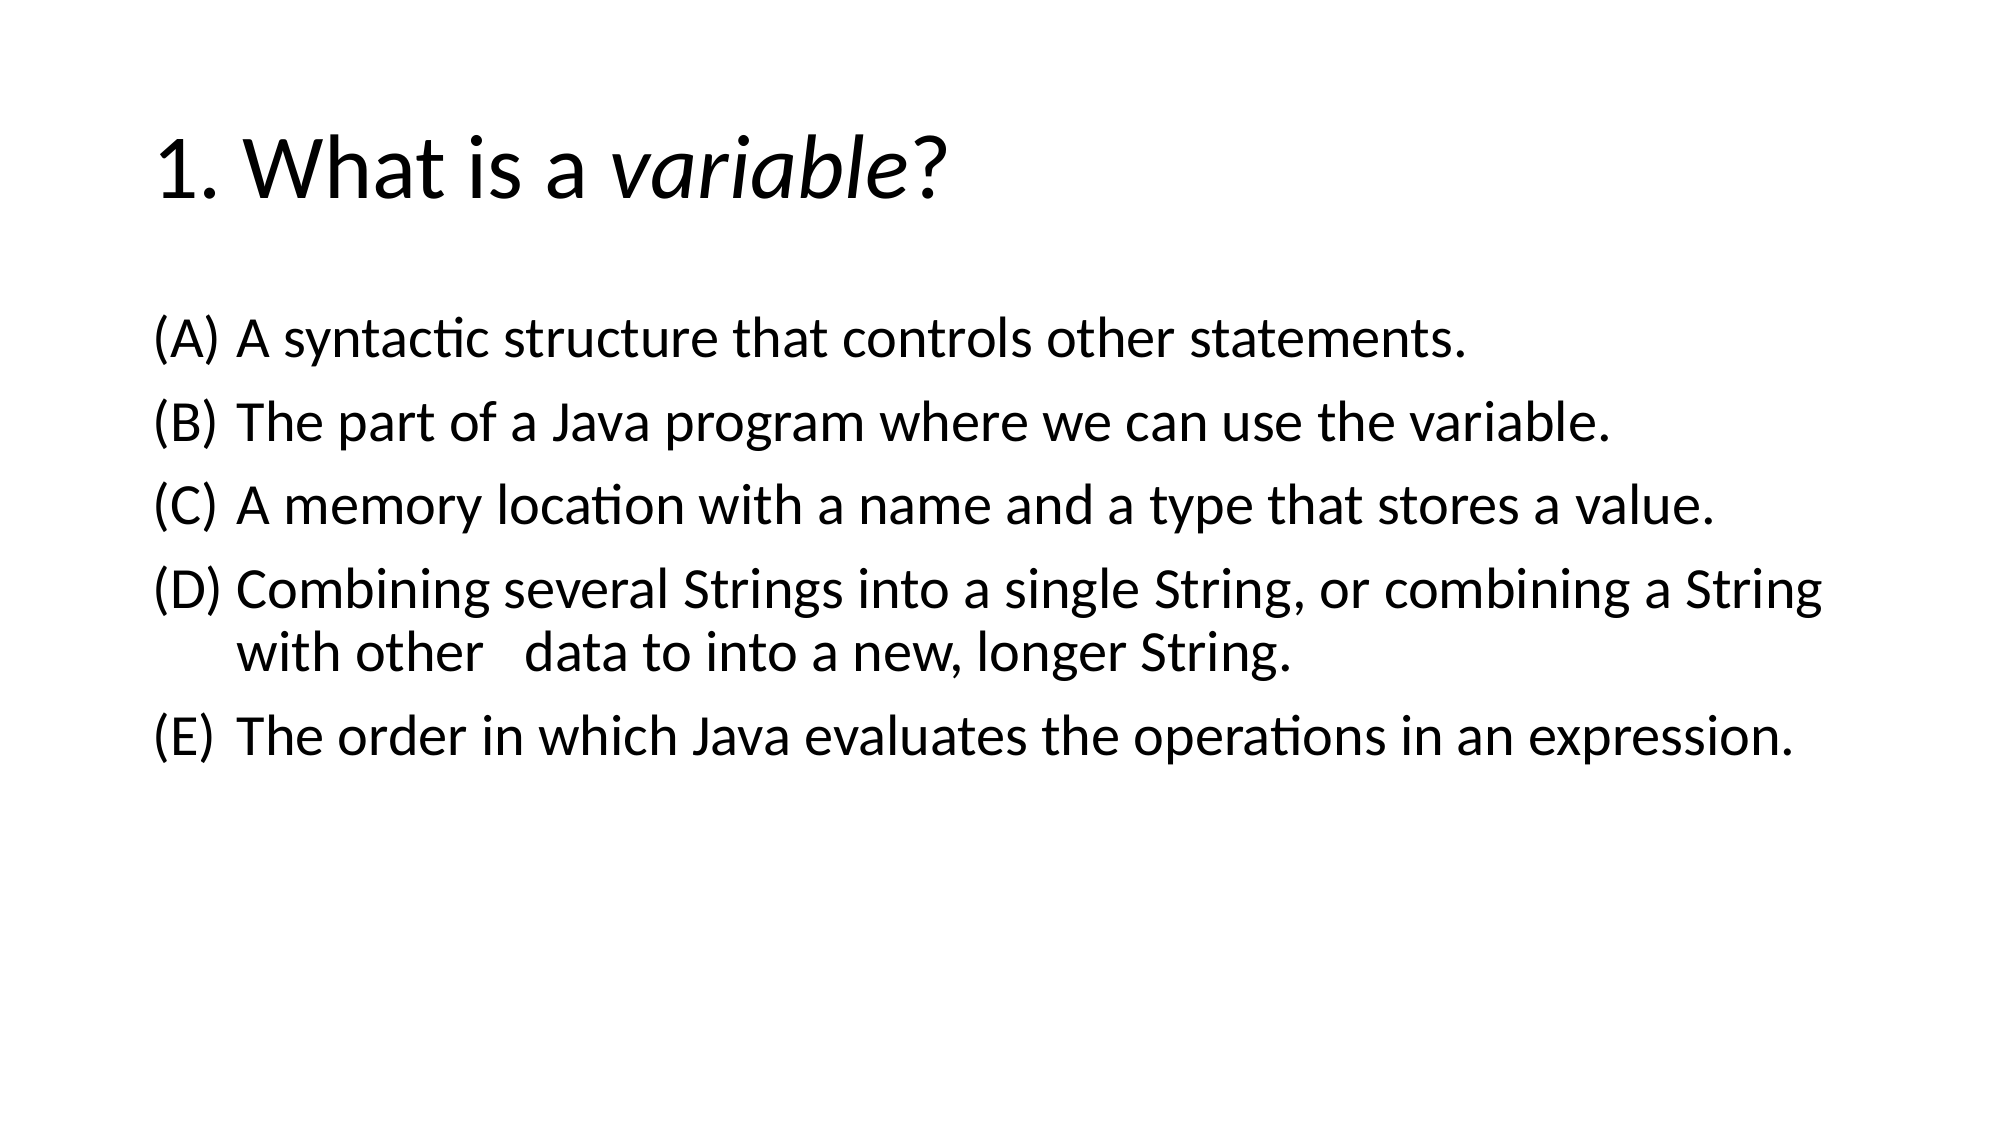

# 1. What is a variable?
A syntactic structure that controls other statements.
The part of a Java program where we can use the variable.
A memory location with a name and a type that stores a value.
Combining several Strings into a single String, or combining a String with other   data to into a new, longer String.
The order in which Java evaluates the operations in an expression.